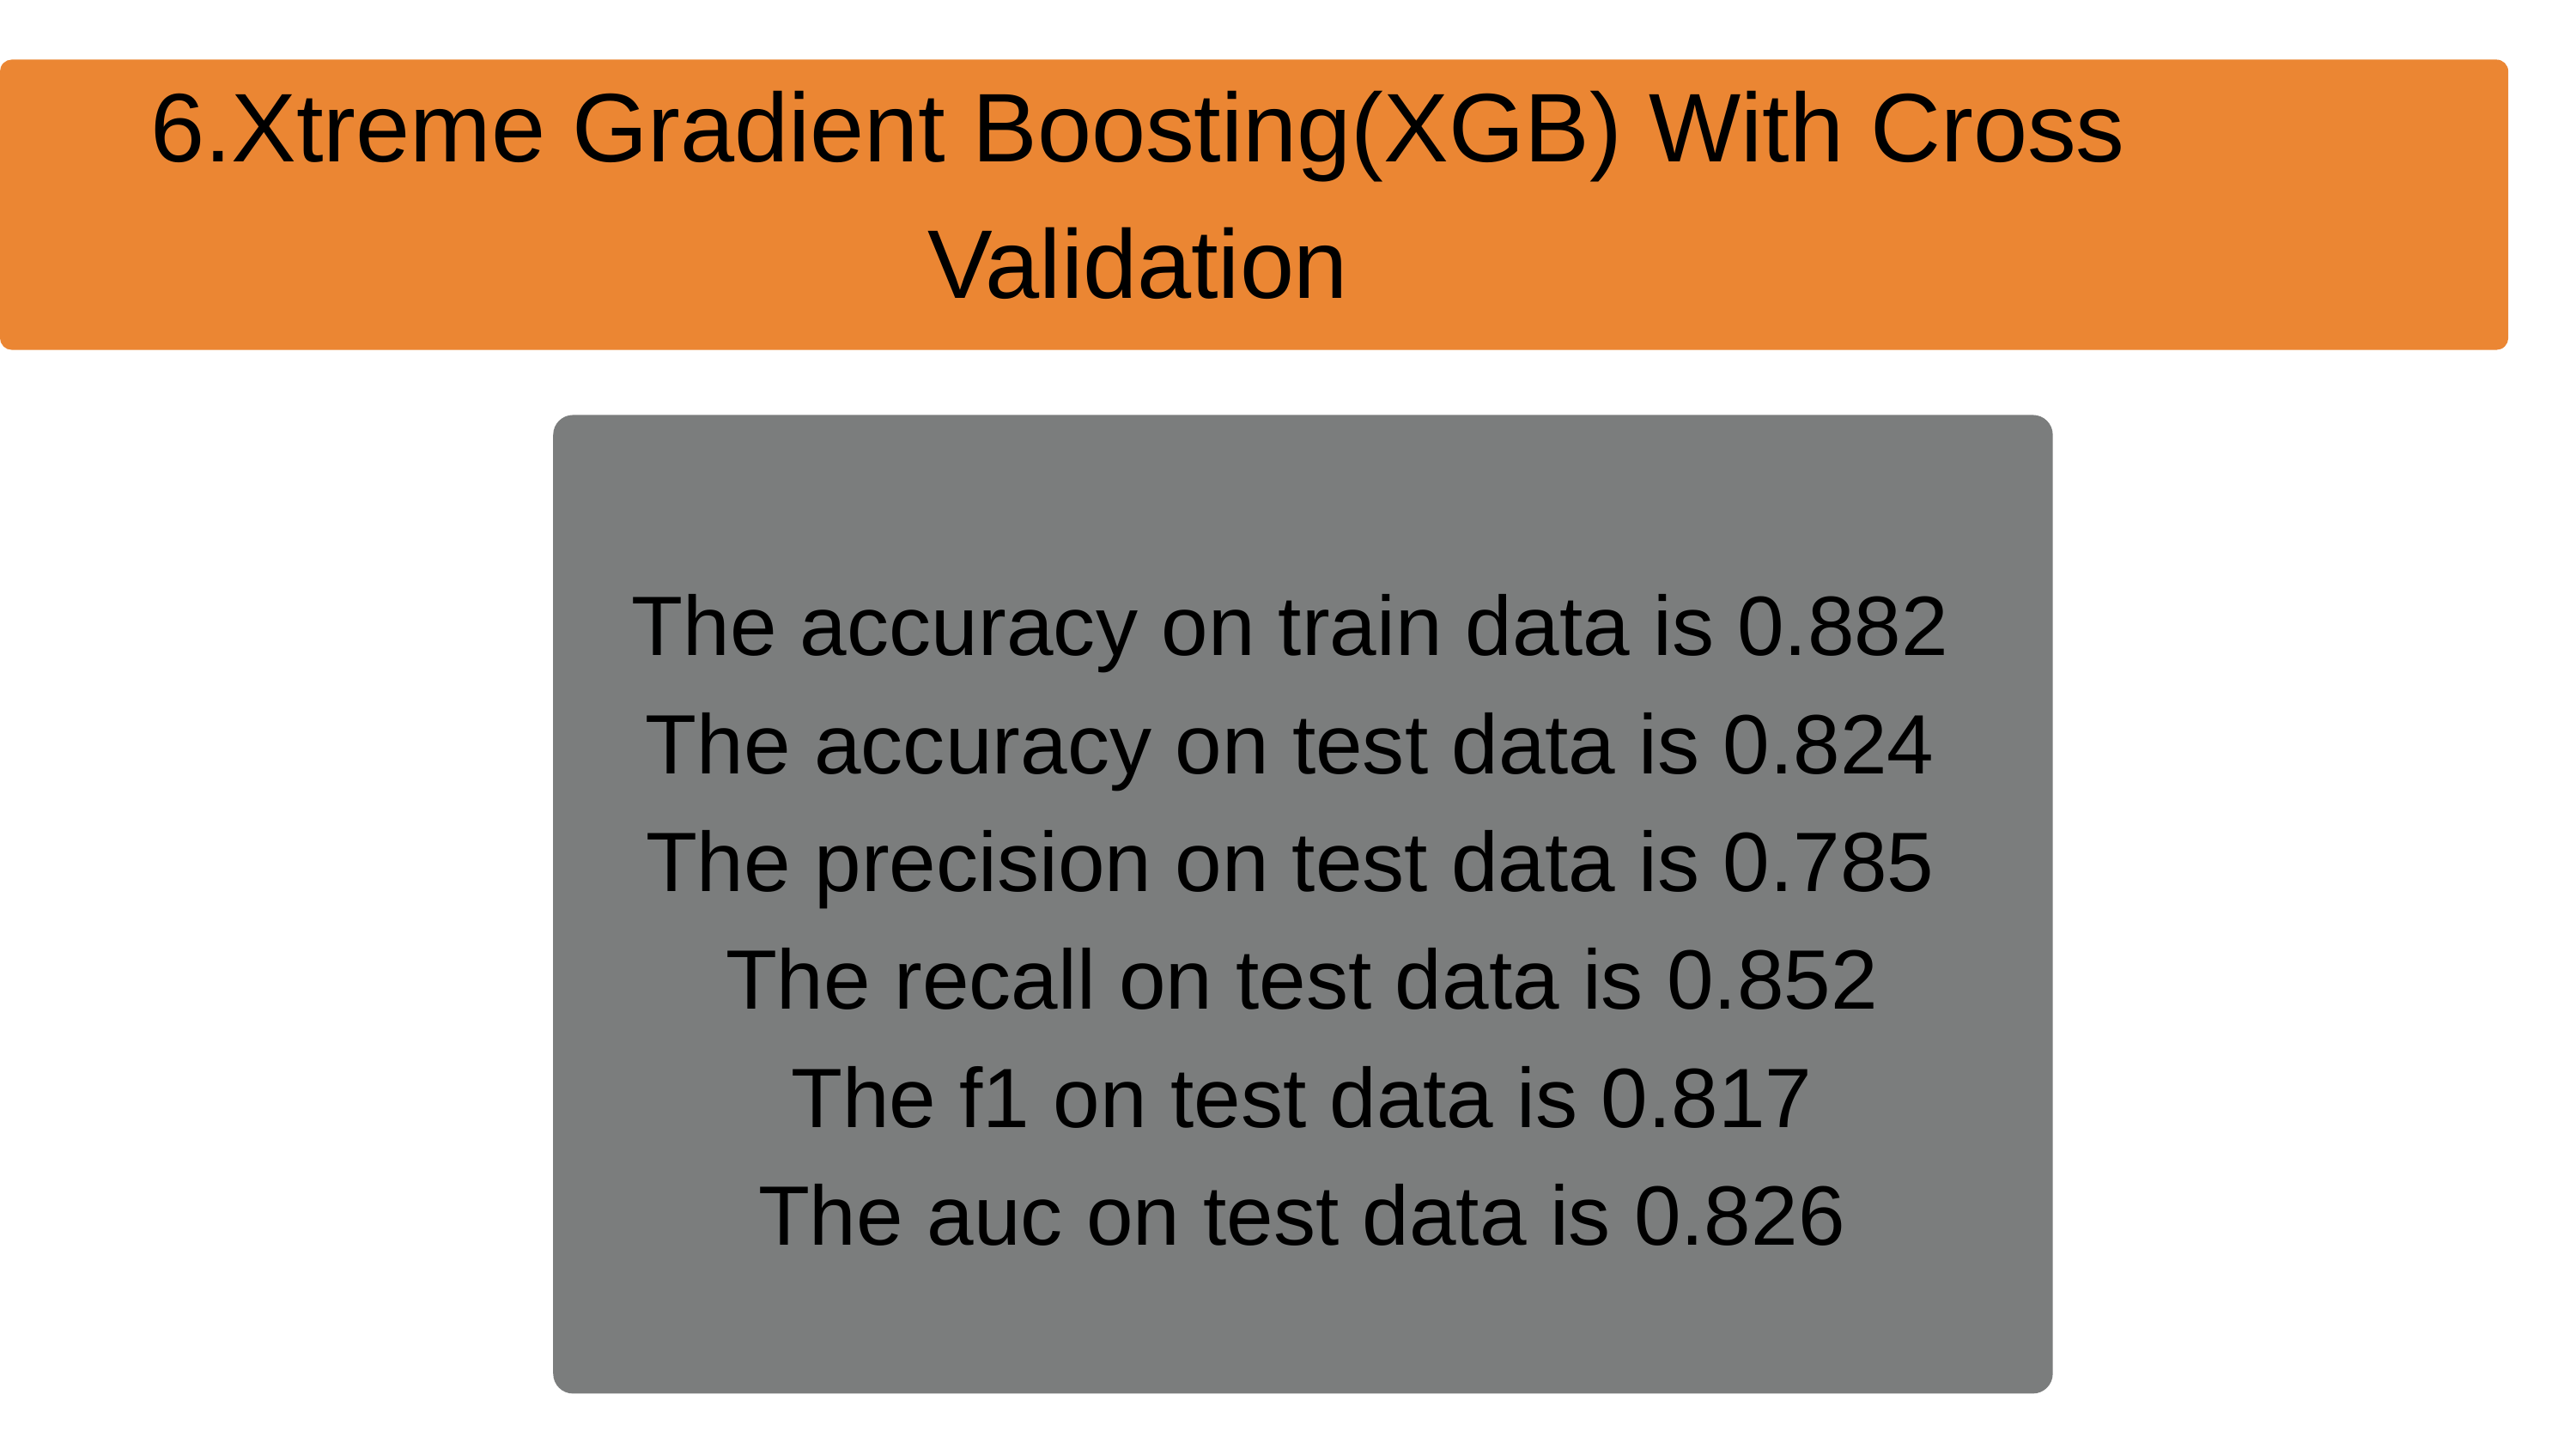

6.Xtreme Gradient Boosting(XGB) With Cross Validation

The accuracy on train data is 0.882
The accuracy on test data is 0.824
The precision on test data is 0.785
The recall on test data is 0.852
 The f1 on test data is 0.817
The auc on test data is 0.826